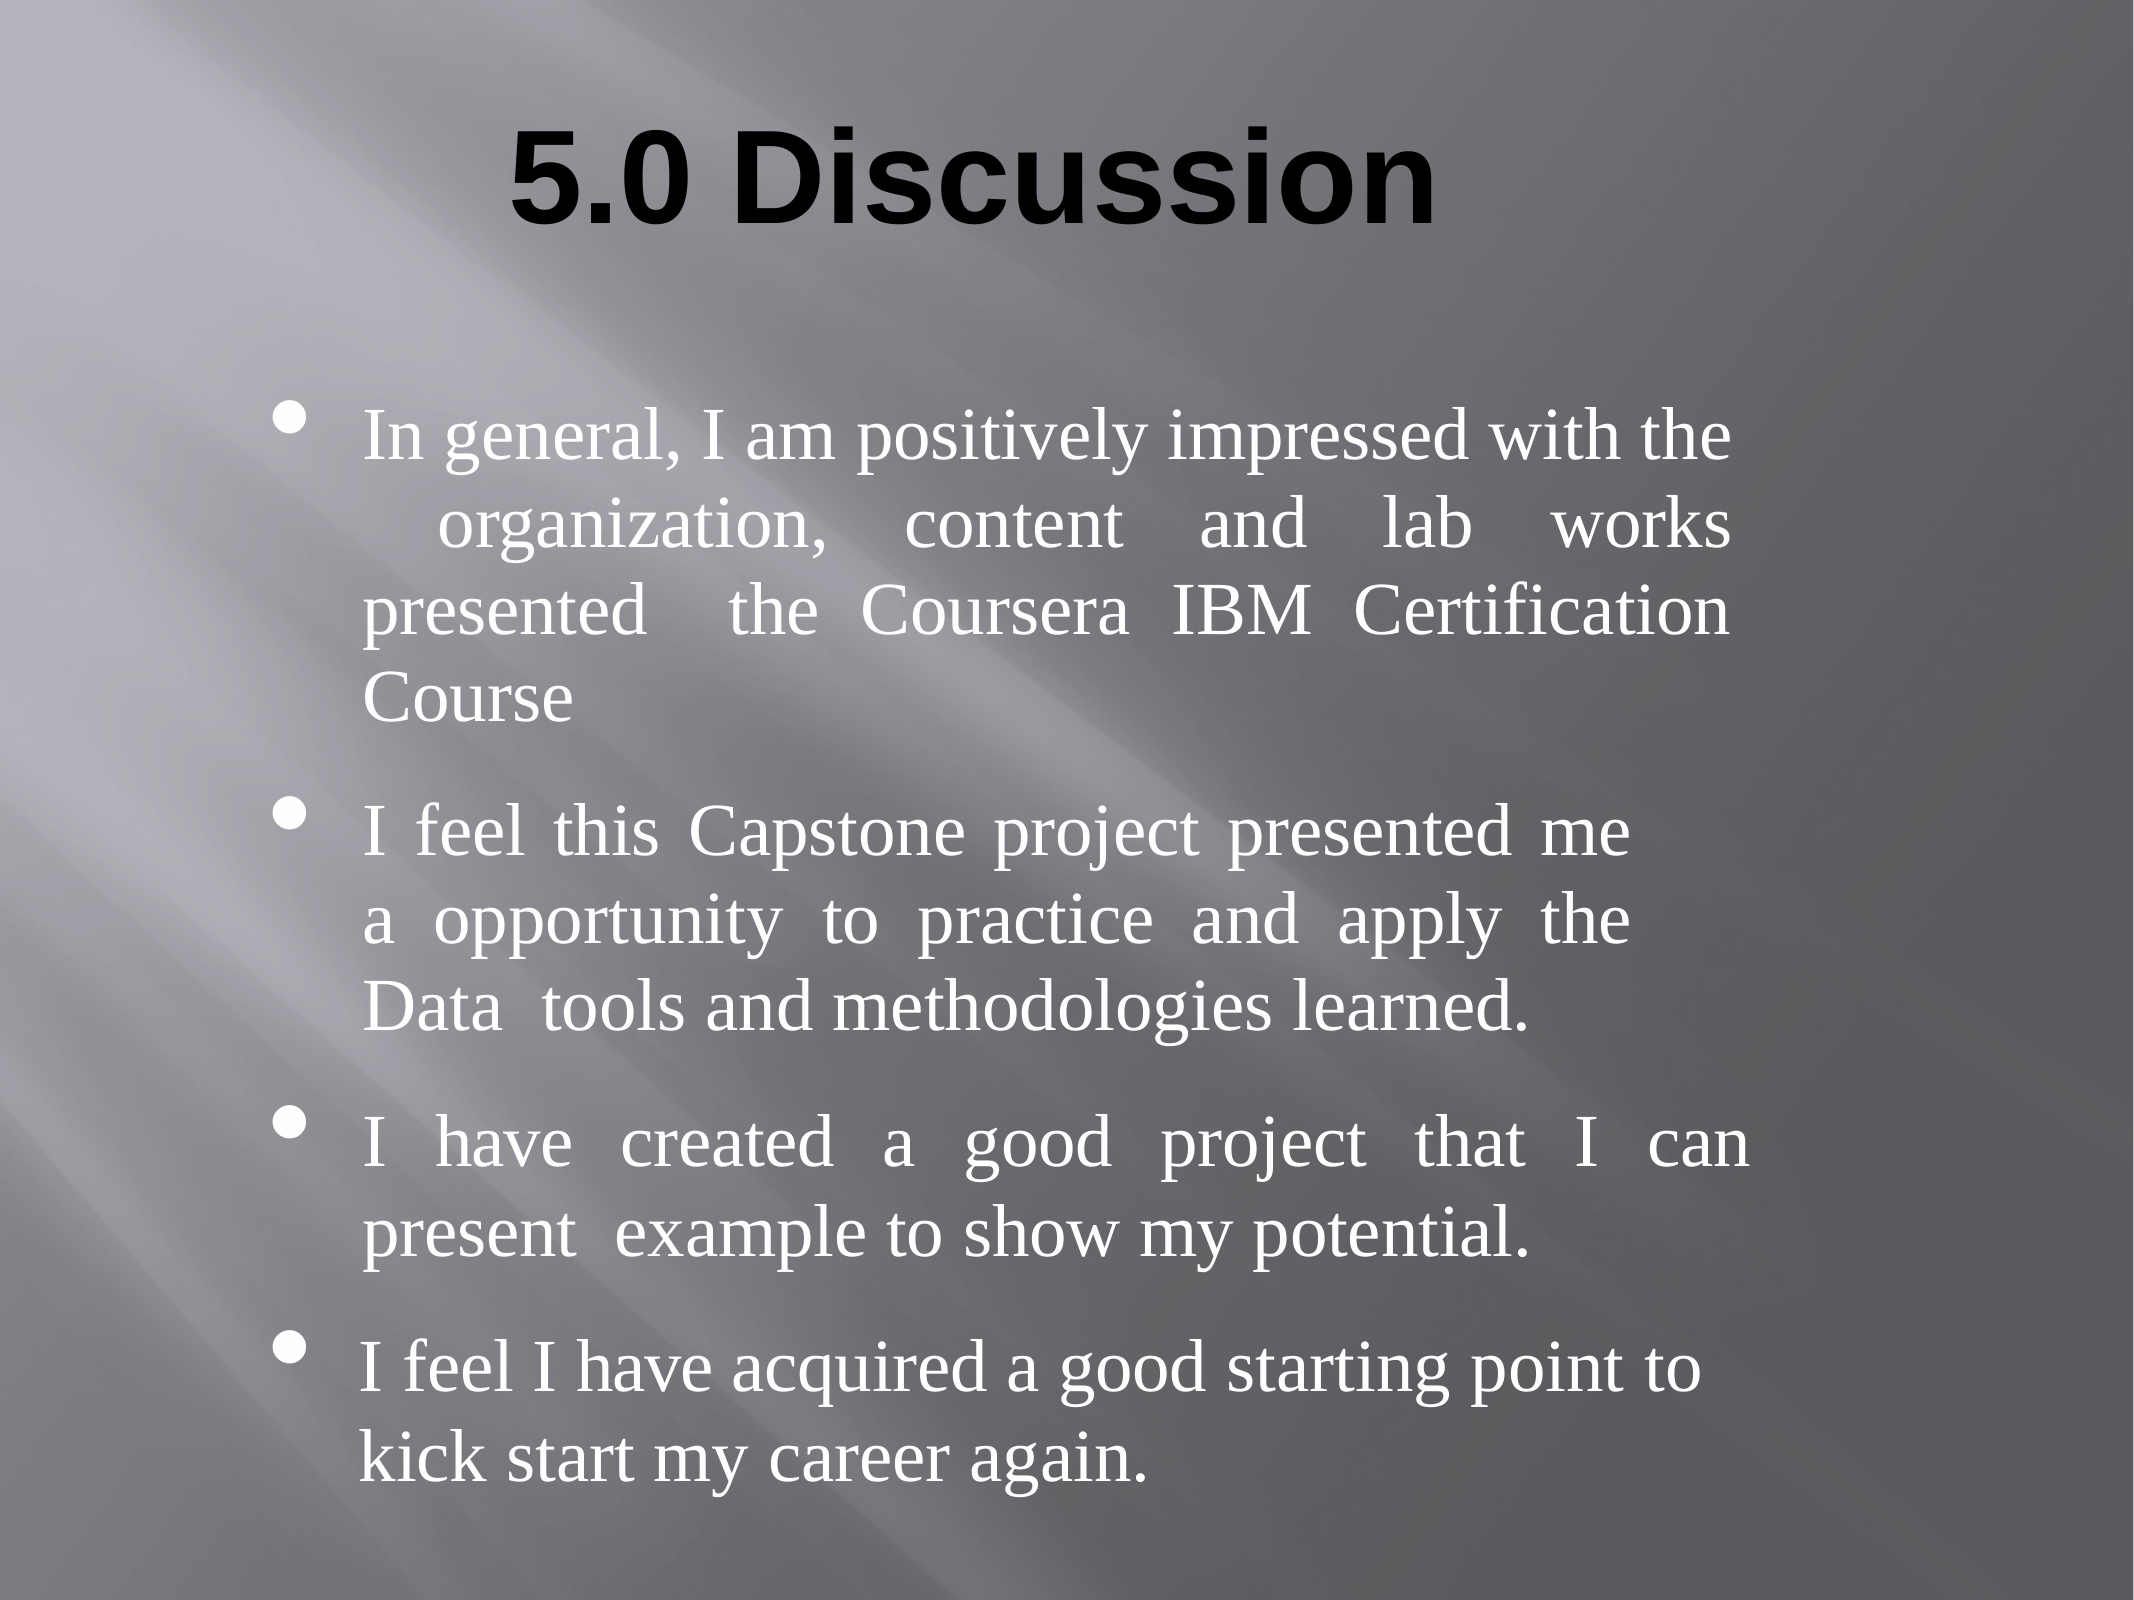

# 5.0 Discussion
In general, I am positively impressed with the  organization, content and lab works presented  the Coursera IBM Certification Course
I feel this Capstone project presented me a opportunity to practice and apply the Data  tools and methodologies learned.
I have created a good project that I can present  example to show my potential.
I feel I have acquired a good starting point to kick start my career again.